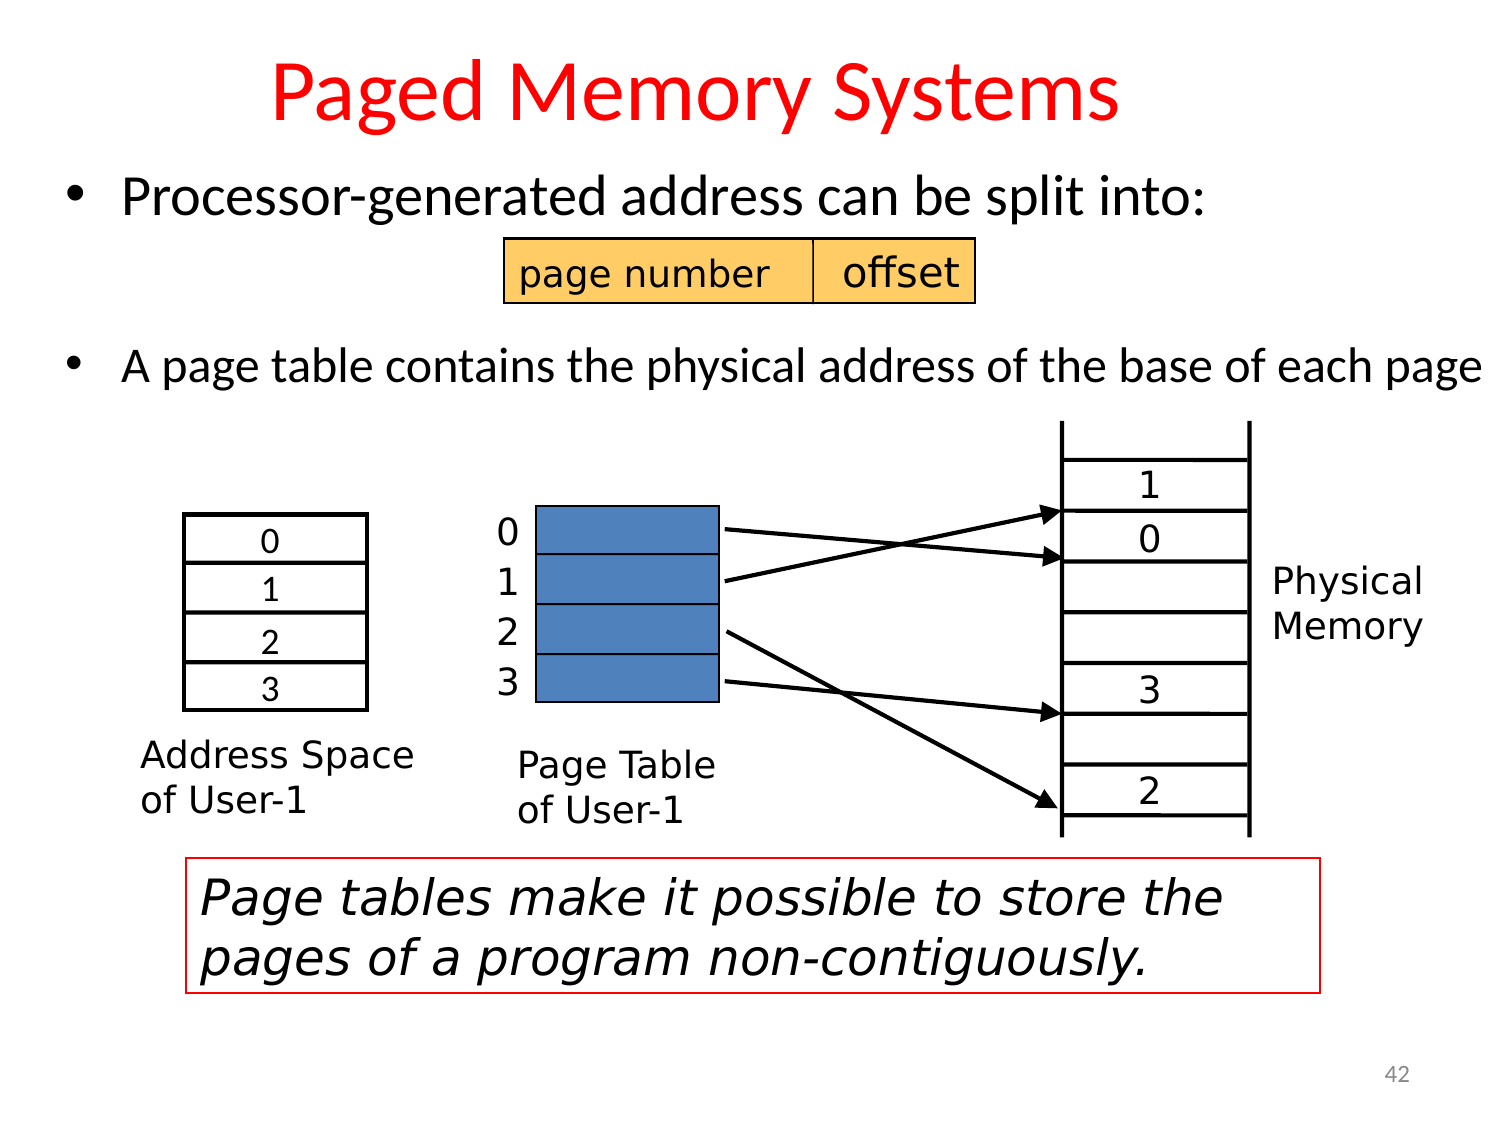

# Paged Memory Systems
Processor-generated address can be split into:

page number      offset
A page table contains the physical address of the base of each page

1
0
3
2
0

0

Physical Memory
1

1
2

2

3

3

Address Space
of User-1
Page Table
of User-1
Page tables make it possible to store the pages of a program non-contiguously.
42